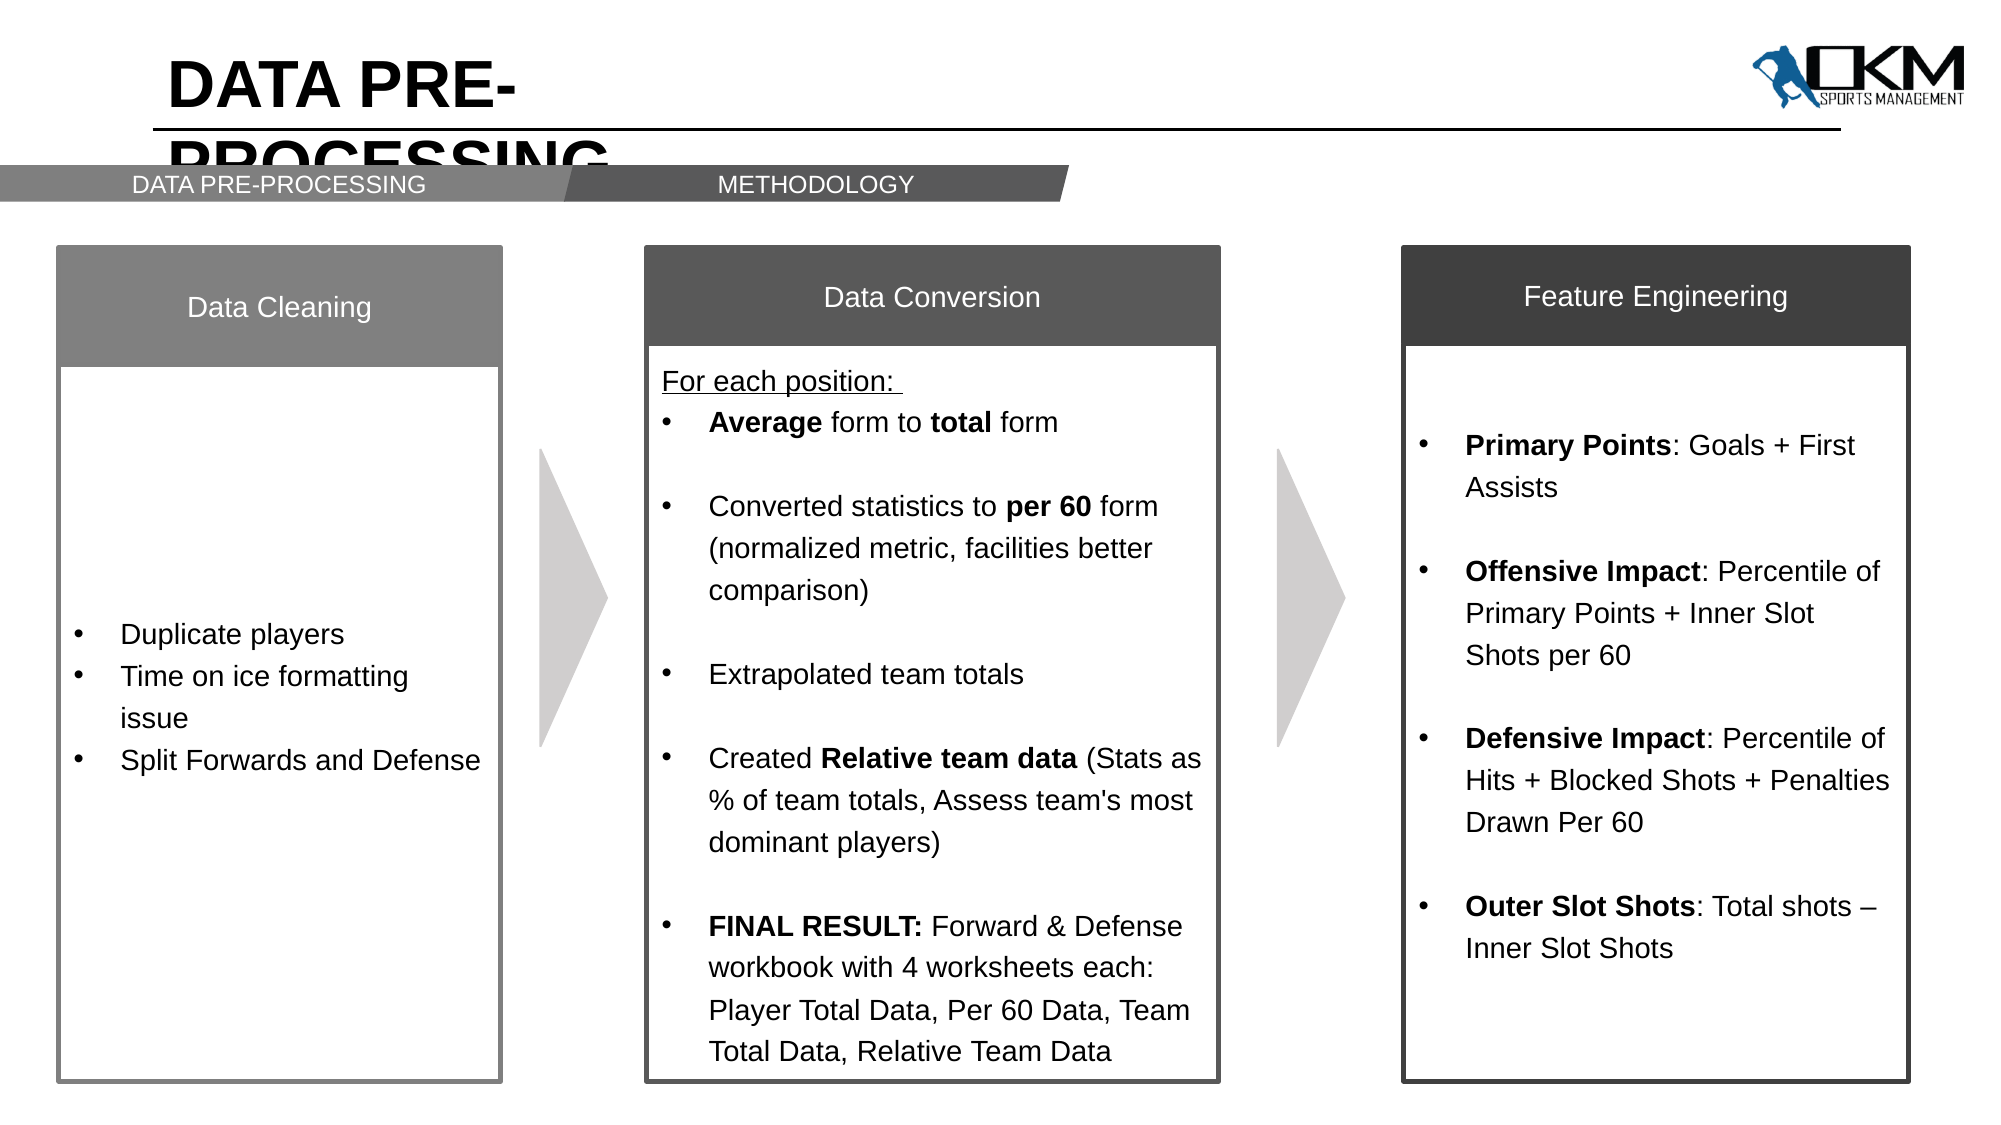

DATA PRE-PROCESSING
METHODOLOGY
DATA PRE-PROCESSING
Data Cleaning

Feature Engineering
Data Conversion

For each position:
Average form to total form

Converted statistics to per 60 form (normalized metric, facilities better comparison)

Extrapolated team totals

Created Relative team data (Stats as % of team totals, Assess team's most dominant players)

FINAL RESULT: Forward & Defense workbook with 4 worksheets each: Player Total Data, Per 60 Data, Team Total Data, Relative Team Data

Primary Points: Goals + First Assists

Offensive Impact: Percentile of Primary Points + Inner Slot Shots per 60

Defensive Impact: Percentile of Hits + Blocked Shots + Penalties Drawn Per 60

Outer Slot Shots: Total shots – Inner Slot Shots

Duplicate players
Time on ice formatting issue
Split Forwards and Defense